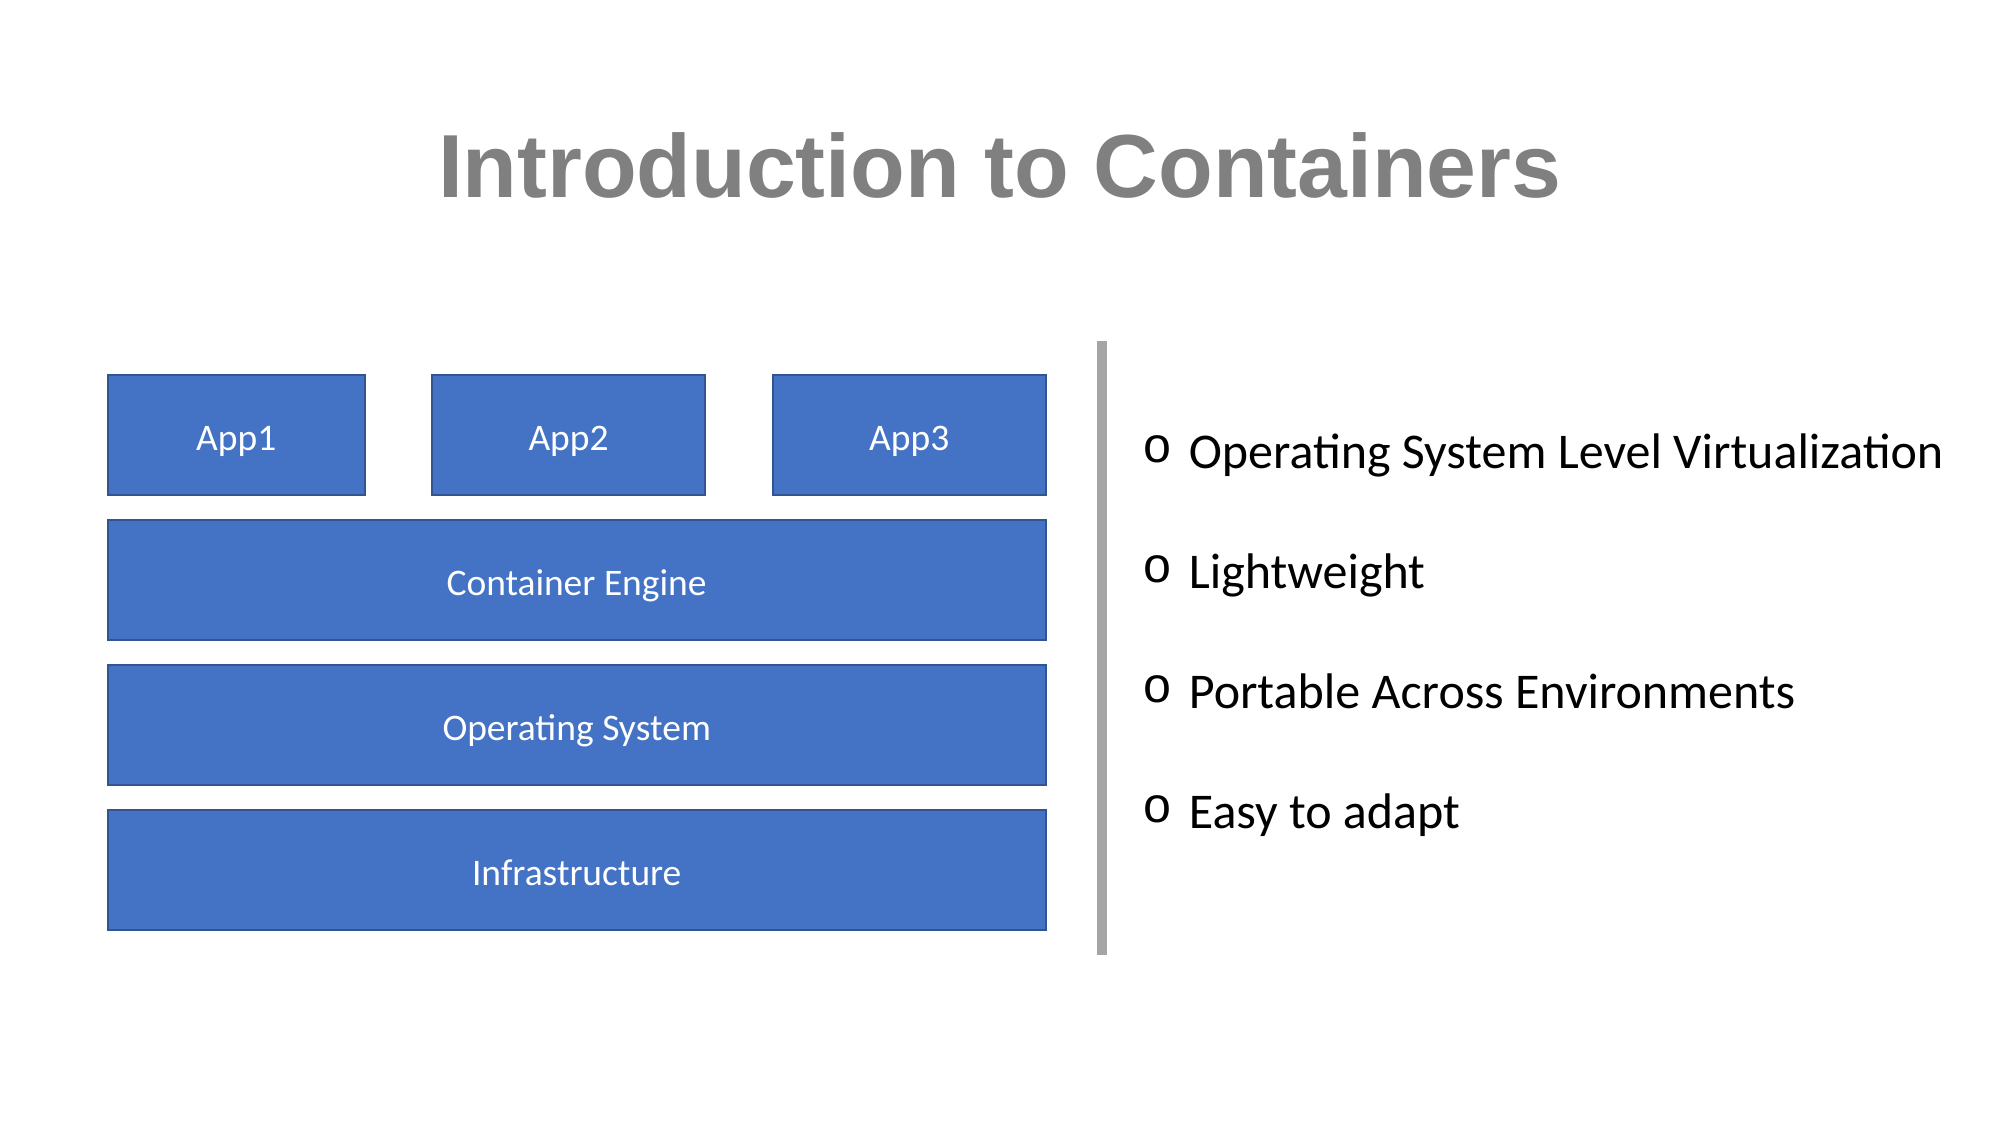

# Introduction to Containers
App1
App2
App3
Operating System Level Virtualization

Lightweight

Portable Across Environments

Easy to adapt
Container Engine
Operating System
Infrastructure